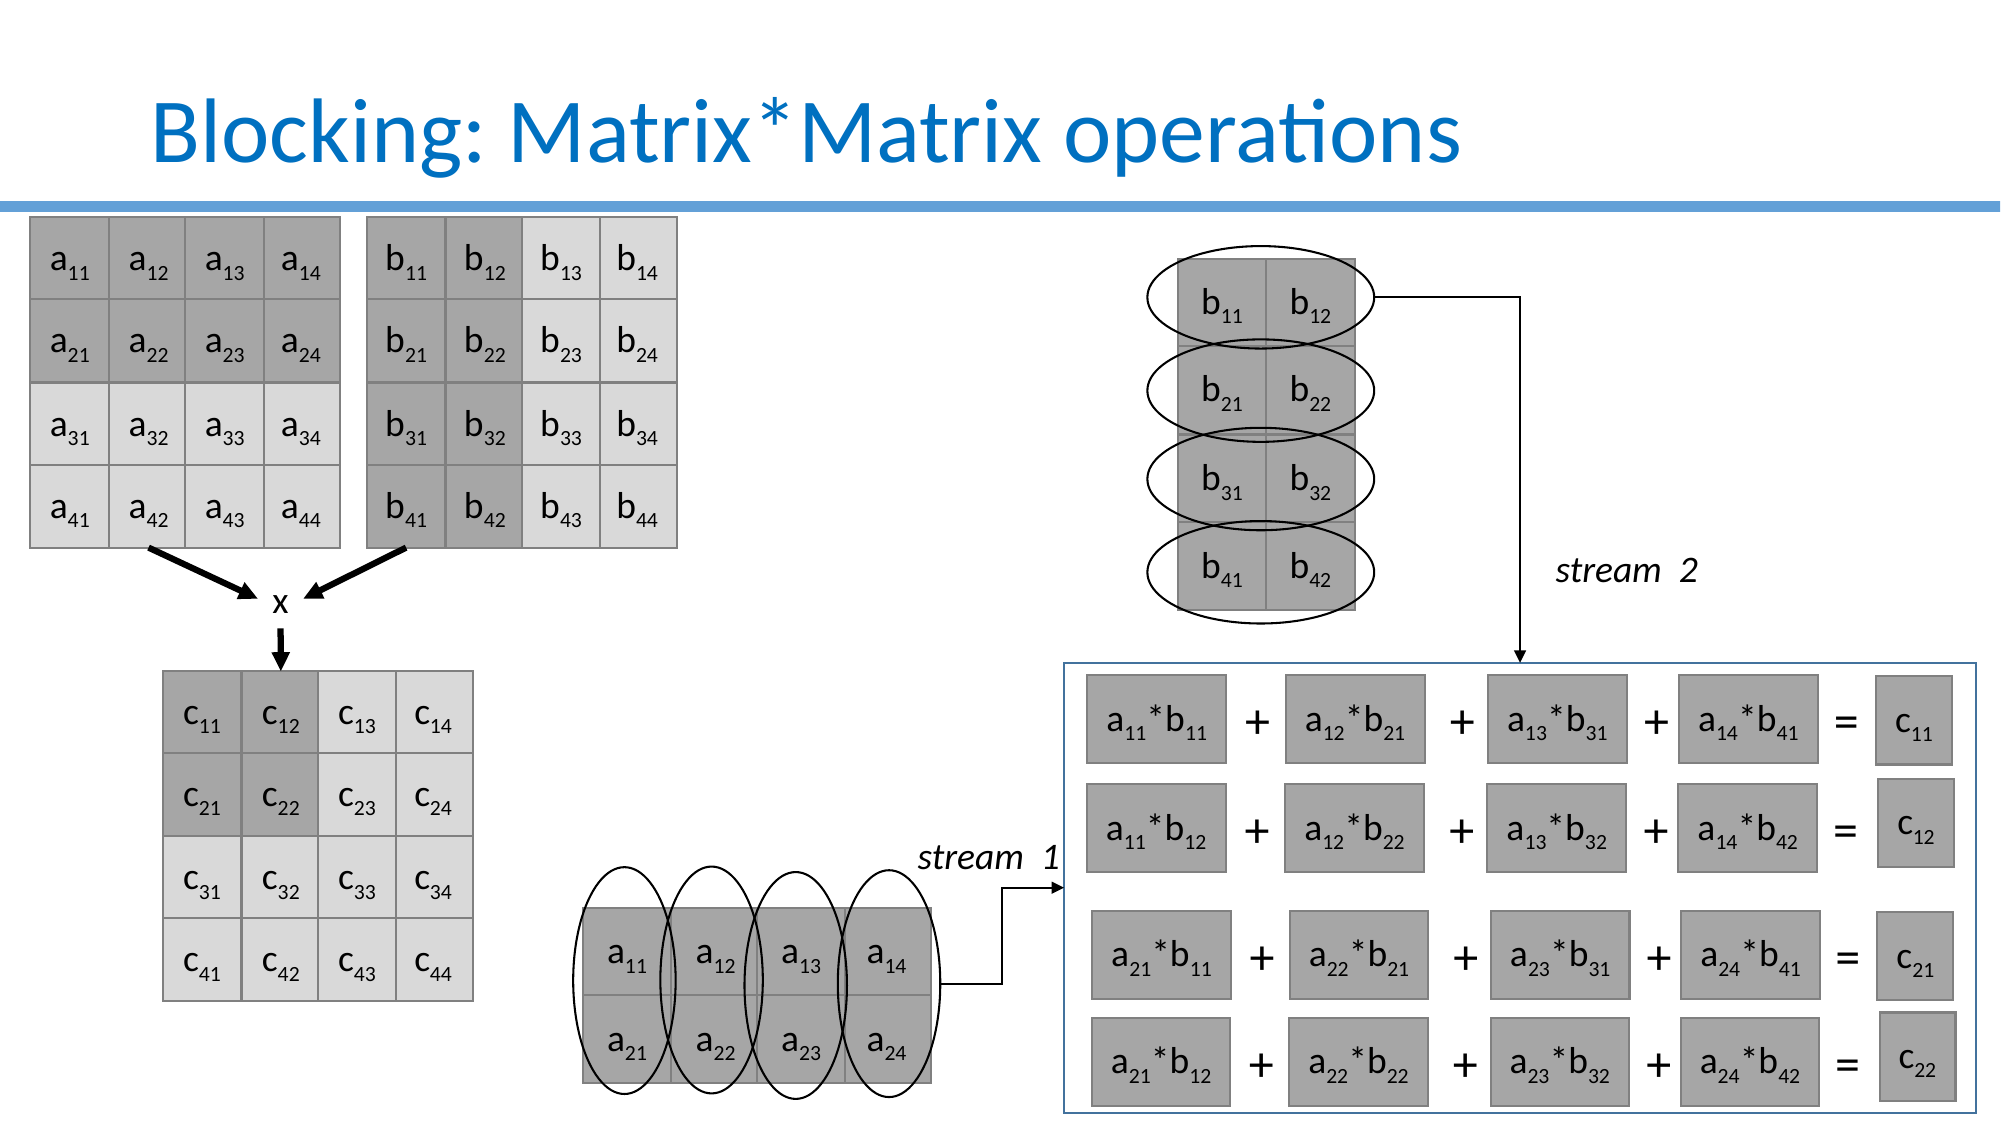

# Blocking: Matrix*Matrix operations

a11
a12
a13
a14
a21
a22
a23
a24
a31
a32
a33
a34
a41
a42
a43
a44
b11
b12
b13
b14
b21
b22
b23
b24
b31
b32
b33
b34
b41
b42
b43
b44
b11
b12

b21
b22

b31
b32

b41
b42
stream  2
x

c11
c12
c13
c14
c21
c22
c23
c24
c31
c32
c33
c34
c41
c42
c43
c44
a11*b11
a12*b21
a13*b31
a14*b41
c11
+
+
+
=
c12
a11*b12
a12*b22
a13*b32
a14*b42
+
+
+
=
stream  1

a11
a12
a13
a14
a21*b11
a22*b21
a23*b31
a24*b41
c21
+
+
+
=
c22
a21*b12
a22*b22
a23*b32
a24*b42
+
+
+
=
a21
a22
a23
a24